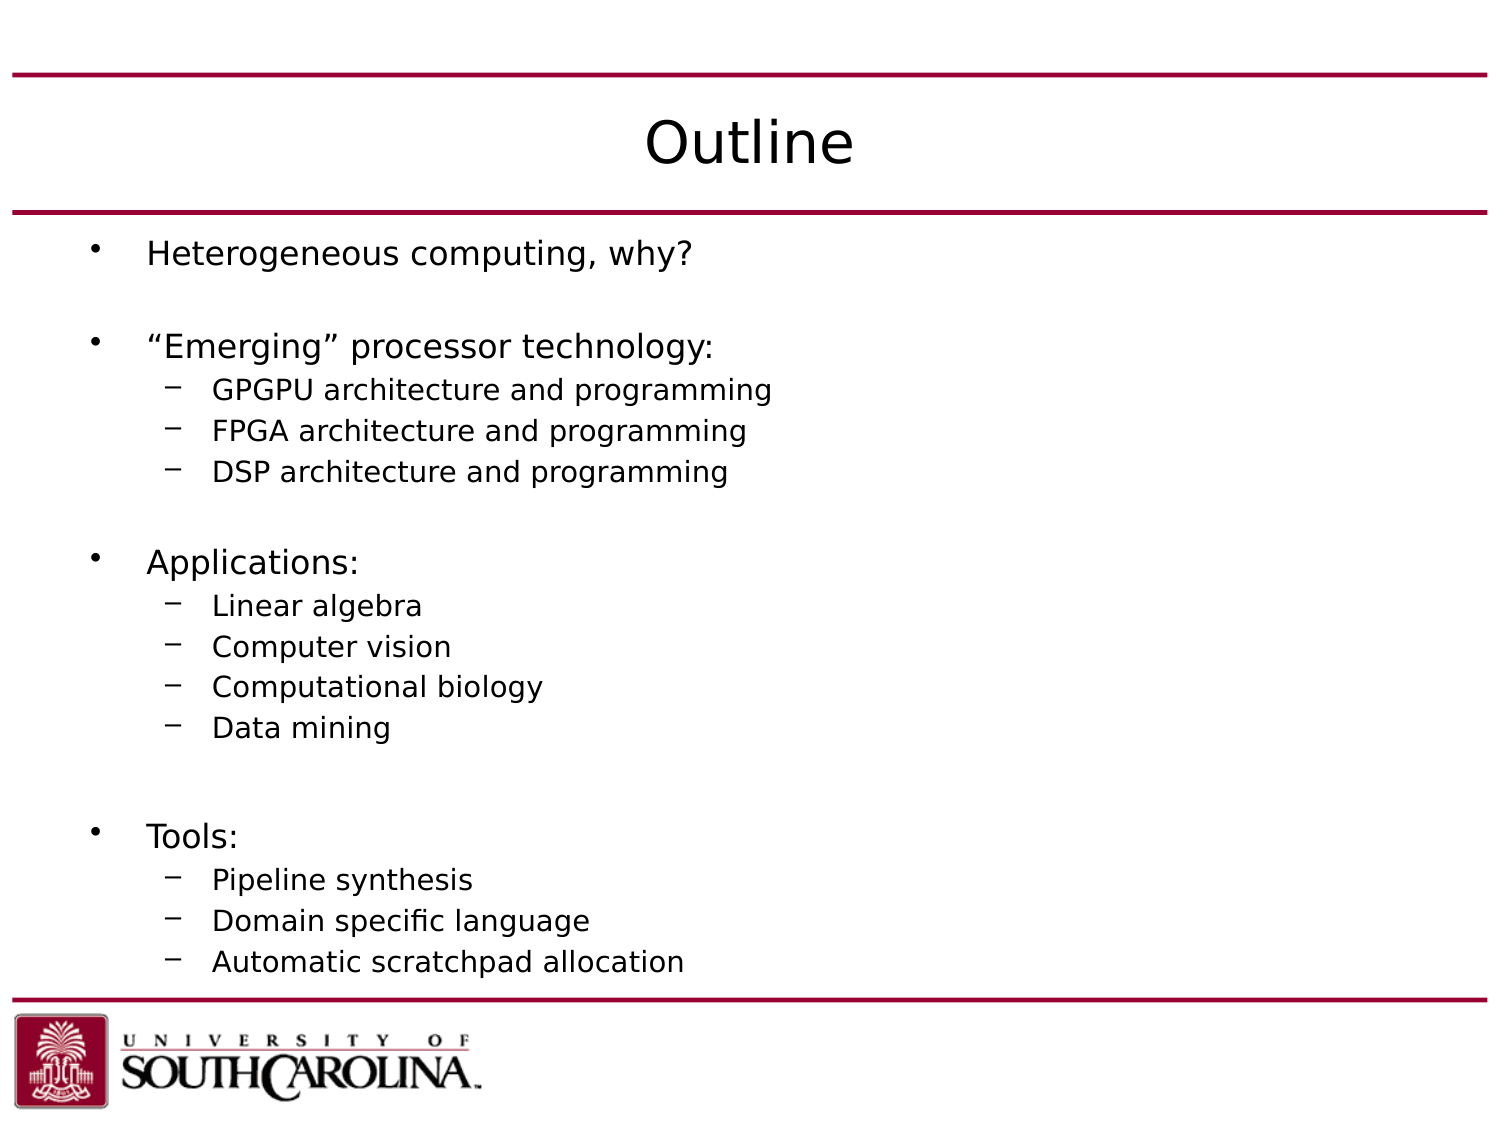

# Outline
Heterogeneous computing, why?

“Emerging” processor technology:
GPGPU architecture and programming
FPGA architecture and programming
DSP architecture and programming

Applications:
Linear algebra
Computer vision
Computational biology
Data mining

Tools:
Pipeline synthesis
Domain specific language
Automatic scratchpad allocation